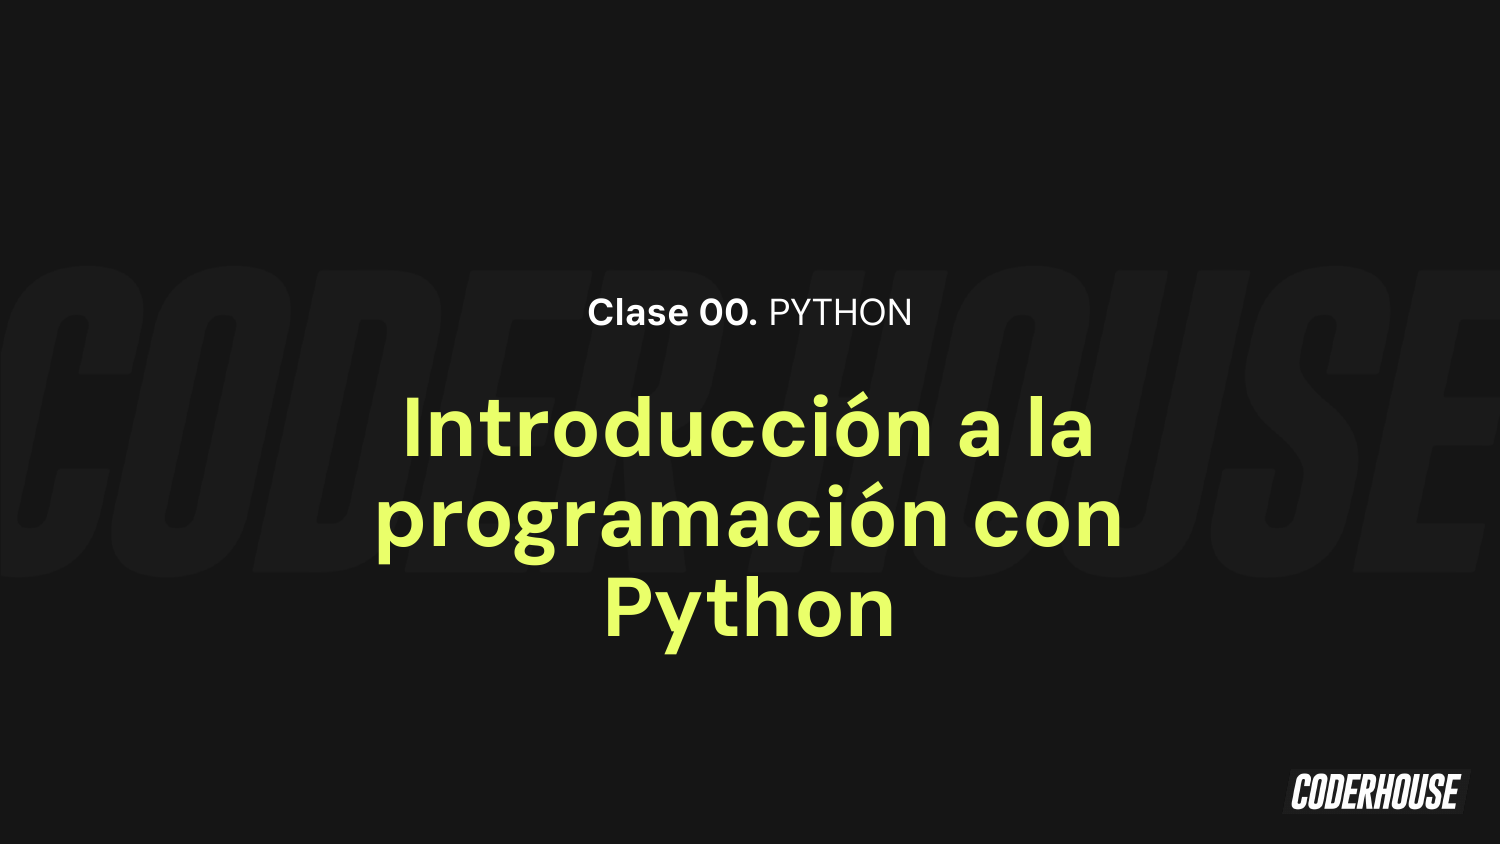

Clase 00. PYTHON
Introducción a la programación con Python